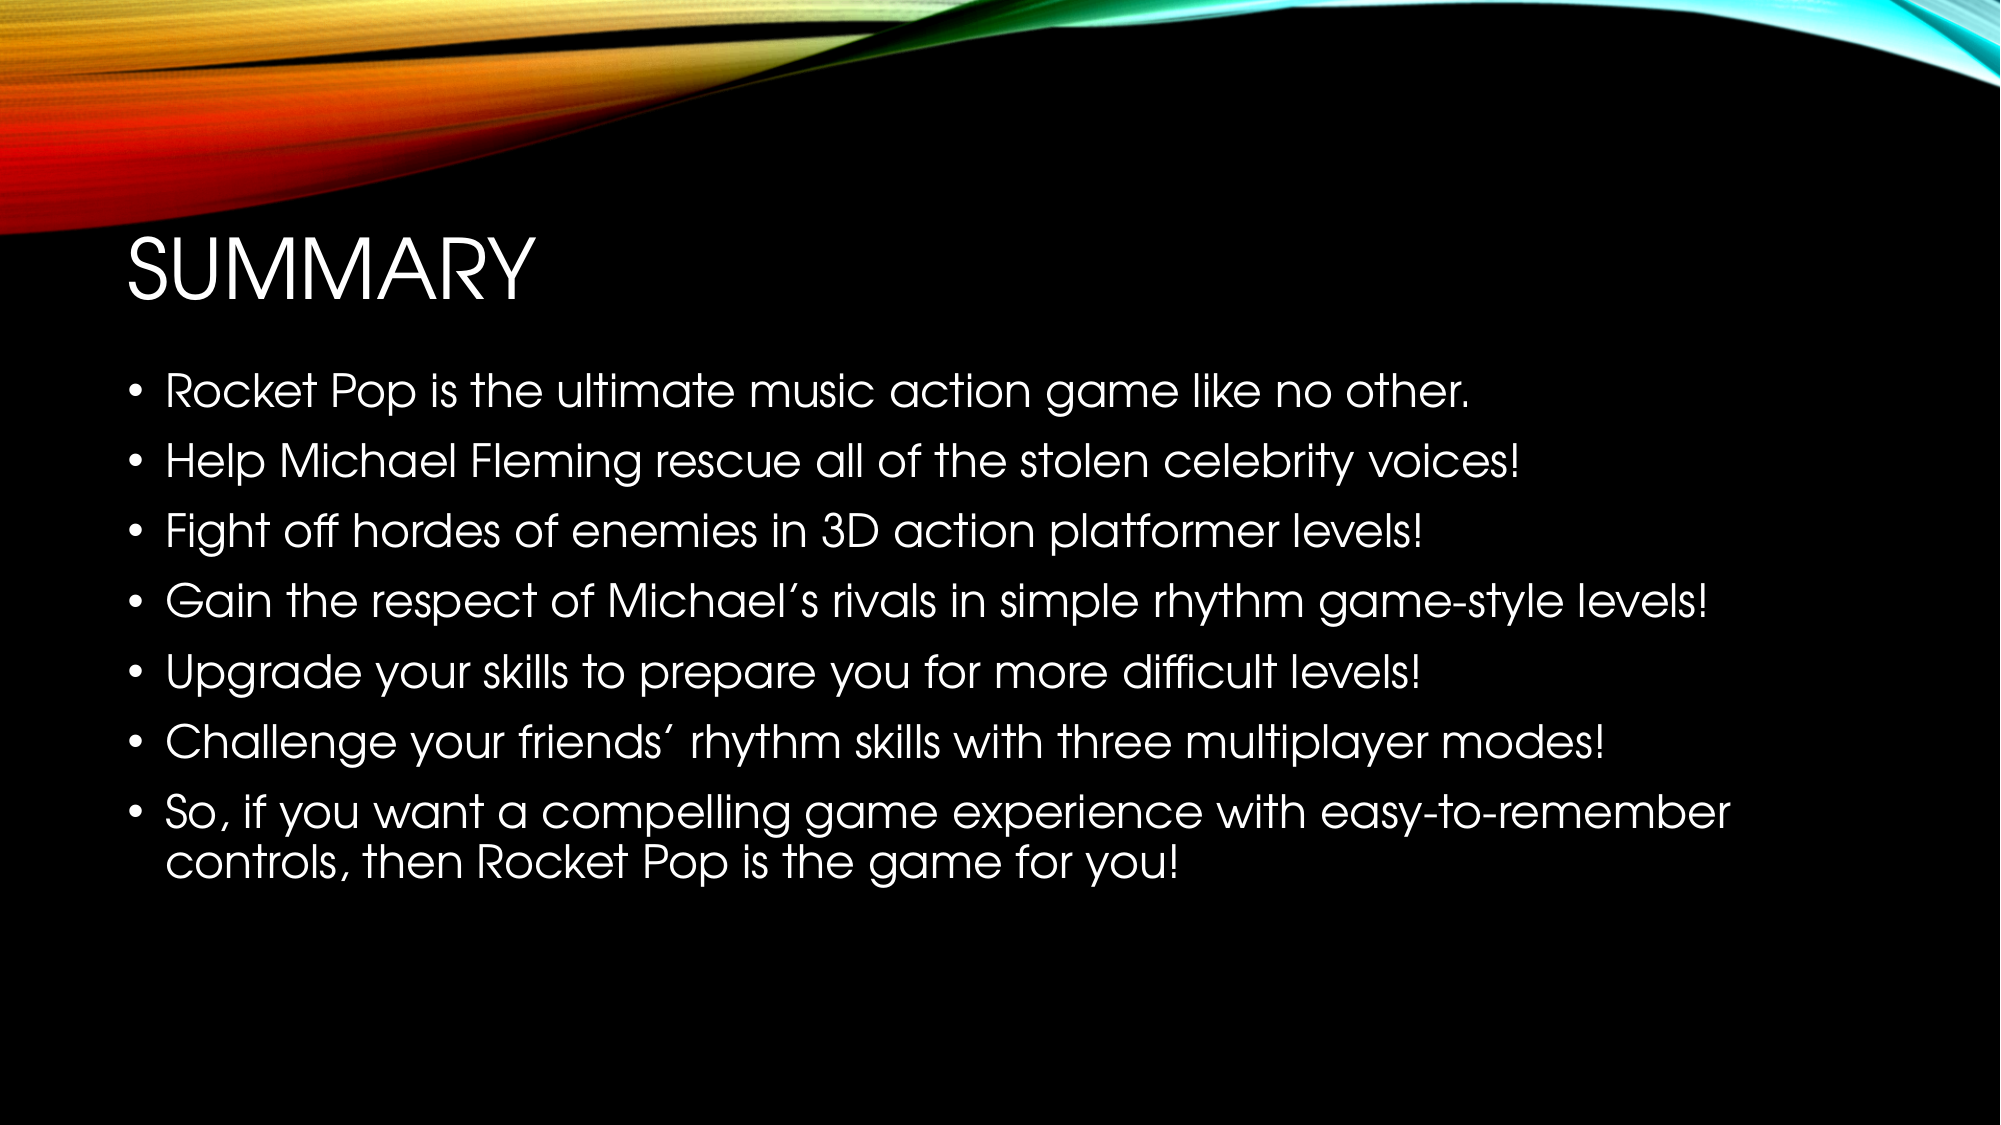

# Summary
Rocket Pop is the ultimate music action game like no other.
Help Michael Fleming rescue all of the stolen celebrity voices!
Fight off hordes of enemies in 3D action platformer levels!
Gain the respect of Michael’s rivals in simple rhythm game-style levels!
Upgrade your skills to prepare you for more difficult levels!
Challenge your friends’ rhythm skills with three multiplayer modes!
So, if you want a compelling game experience with easy-to-remember controls, then Rocket Pop is the game for you!